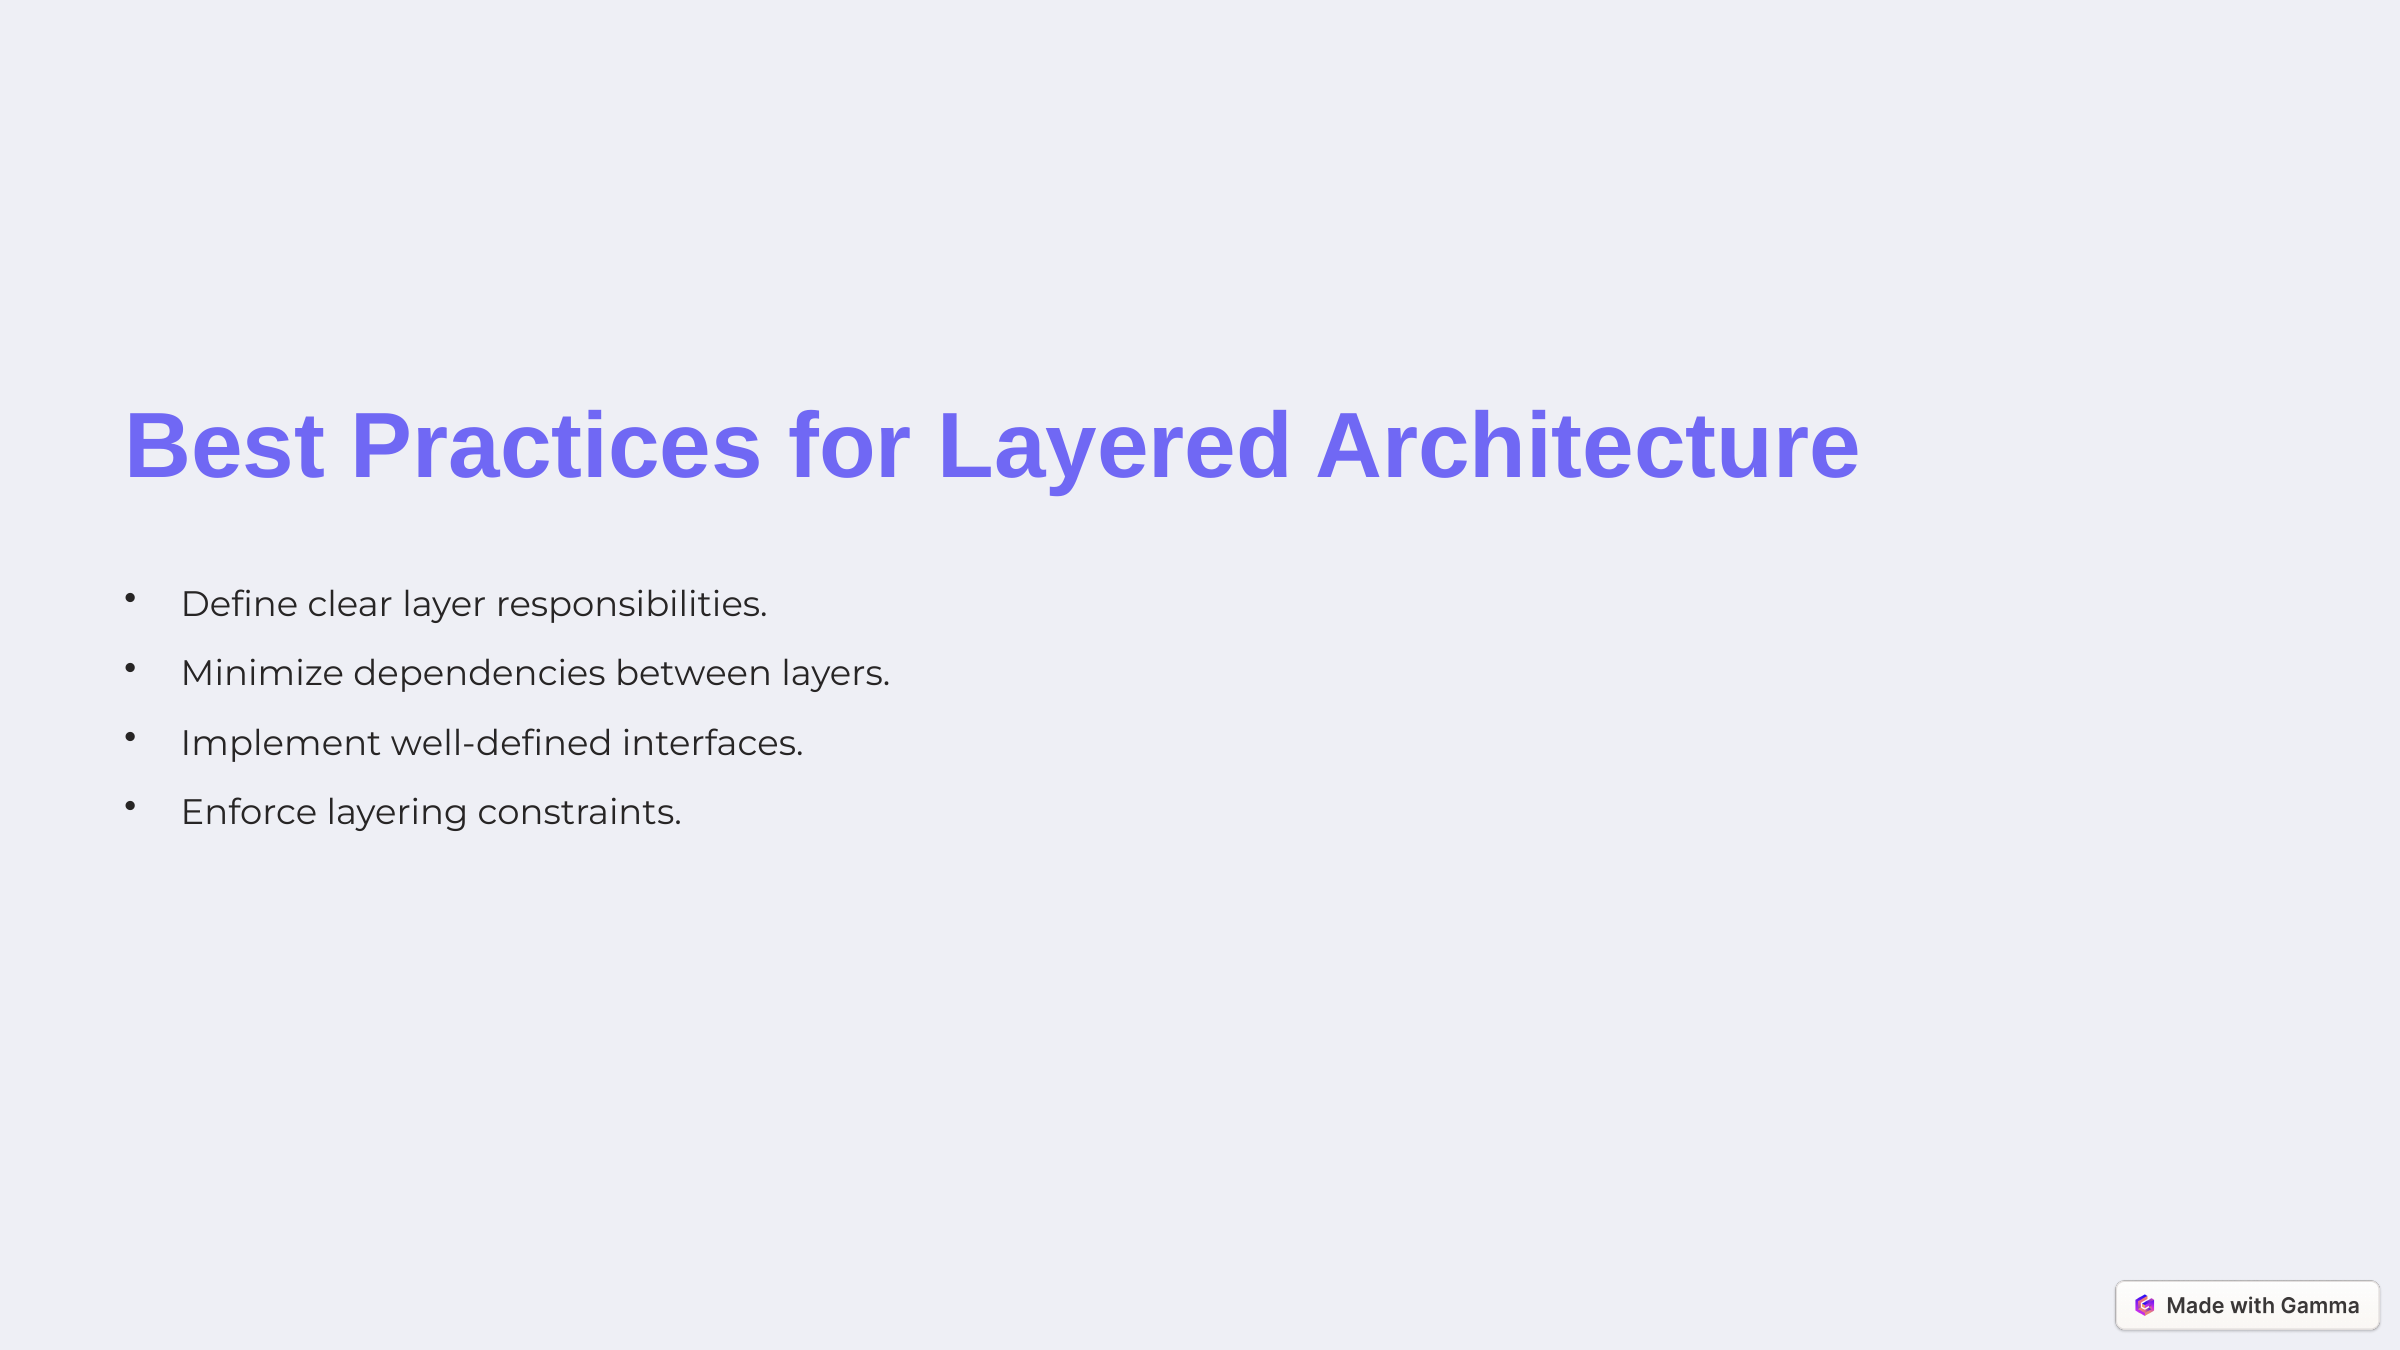

Best Practices for Layered Architecture
Define clear layer responsibilities.
Minimize dependencies between layers.
Implement well-defined interfaces.
Enforce layering constraints.